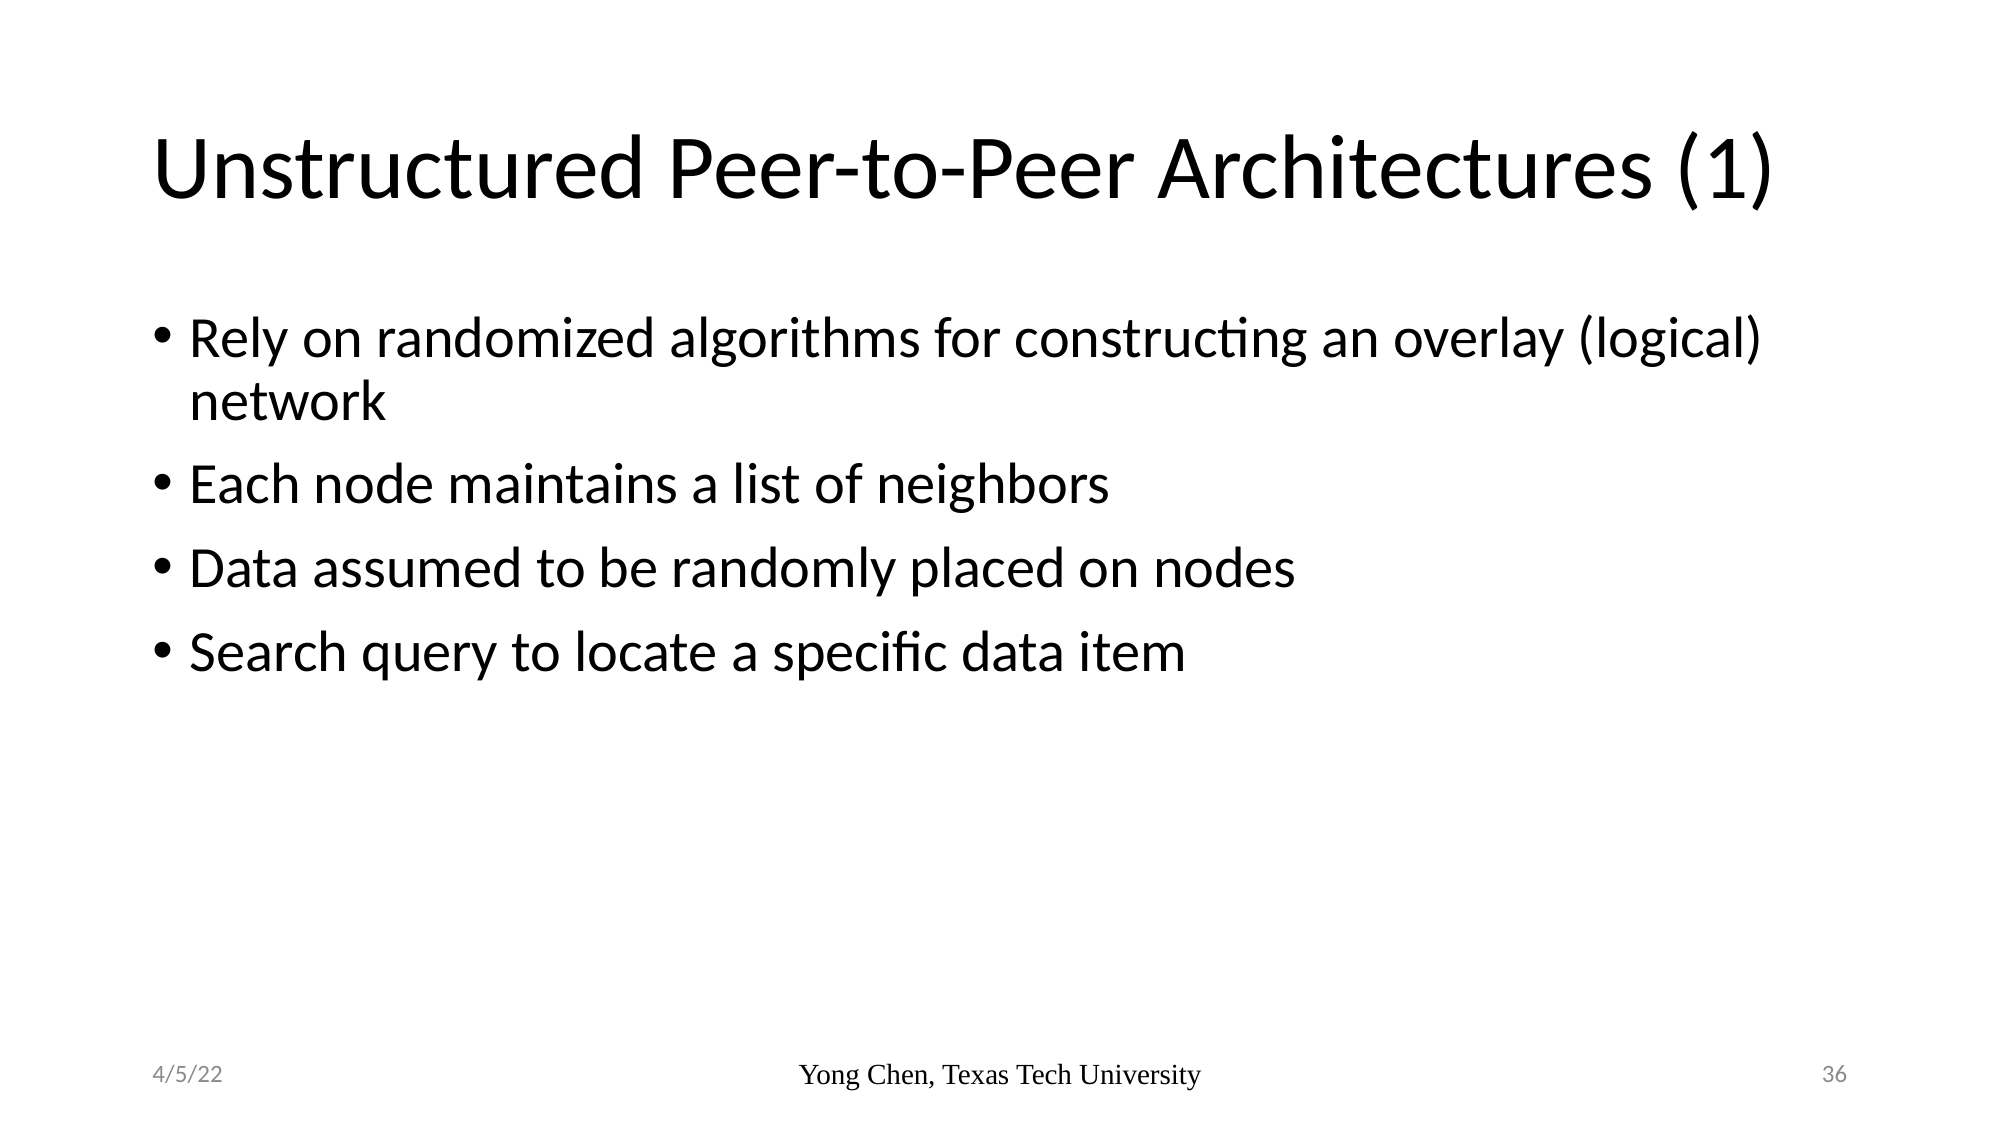

# Unstructured Peer-to-Peer Architectures (1)
Rely on randomized algorithms for constructing an overlay (logical) network
Each node maintains a list of neighbors
Data assumed to be randomly placed on nodes
Search query to locate a specific data item
4/5/22
Yong Chen, Texas Tech University
36